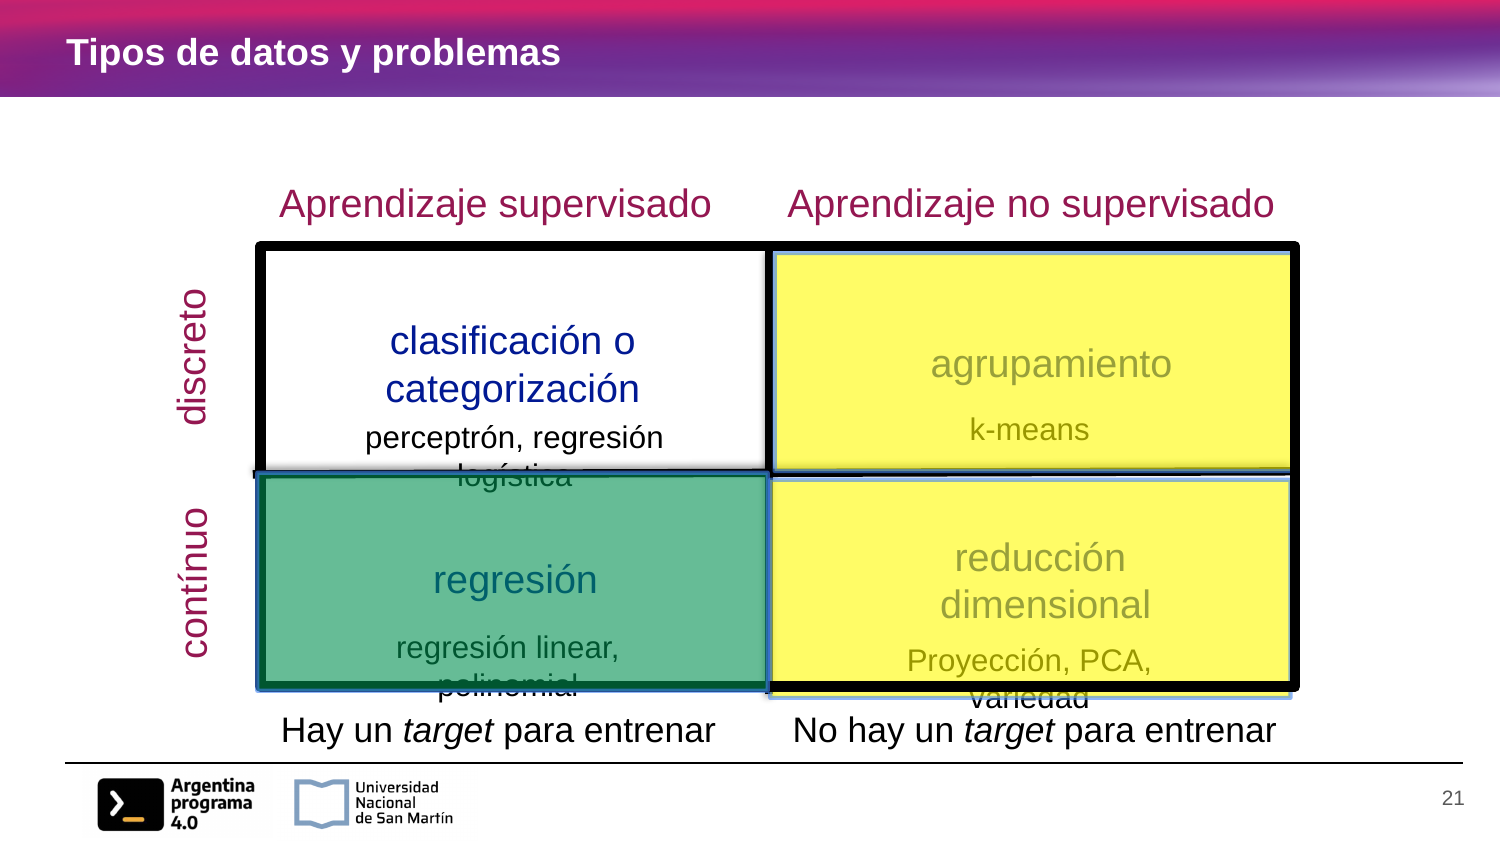

# Tipos de datos y problemas
Aprendizaje supervisado
Aprendizaje no supervisado

clasificación o
categorización
discreto
agrupamiento
k-means
perceptrón, regresión logística

reducción
dimensional
contínuo
regresión
regresión linear, polinomial
Proyección, PCA, variedad
Hay un target para entrenar
No hay un target para entrenar
21